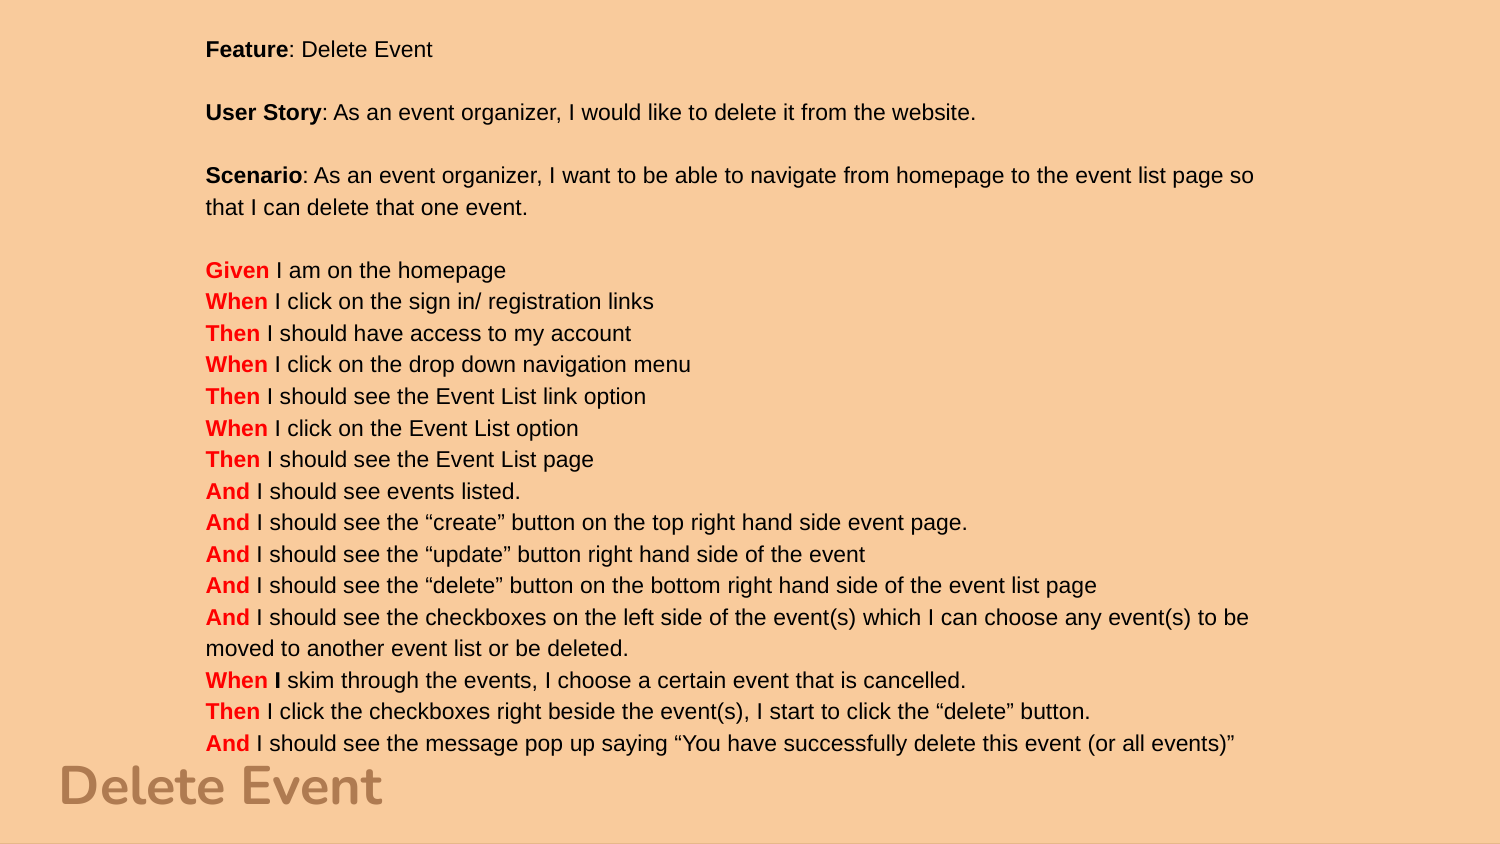

Feature: Delete Event

User Story: As an event organizer, I would like to delete it from the website.

Scenario: As an event organizer, I want to be able to navigate from homepage to the event list page so that I can delete that one event.

Given I am on the homepage
When I click on the sign in/ registration links
Then I should have access to my account
When I click on the drop down navigation menu
Then I should see the Event List link option
When I click on the Event List option
Then I should see the Event List page
And I should see events listed.
And I should see the “create” button on the top right hand side event page.
And I should see the “update” button right hand side of the event
And I should see the “delete” button on the bottom right hand side of the event list page
And I should see the checkboxes on the left side of the event(s) which I can choose any event(s) to be moved to another event list or be deleted.
When I skim through the events, I choose a certain event that is cancelled.
Then I click the checkboxes right beside the event(s), I start to click the “delete” button.
And I should see the message pop up saying “You have successfully delete this event (or all events)”
Delete Event